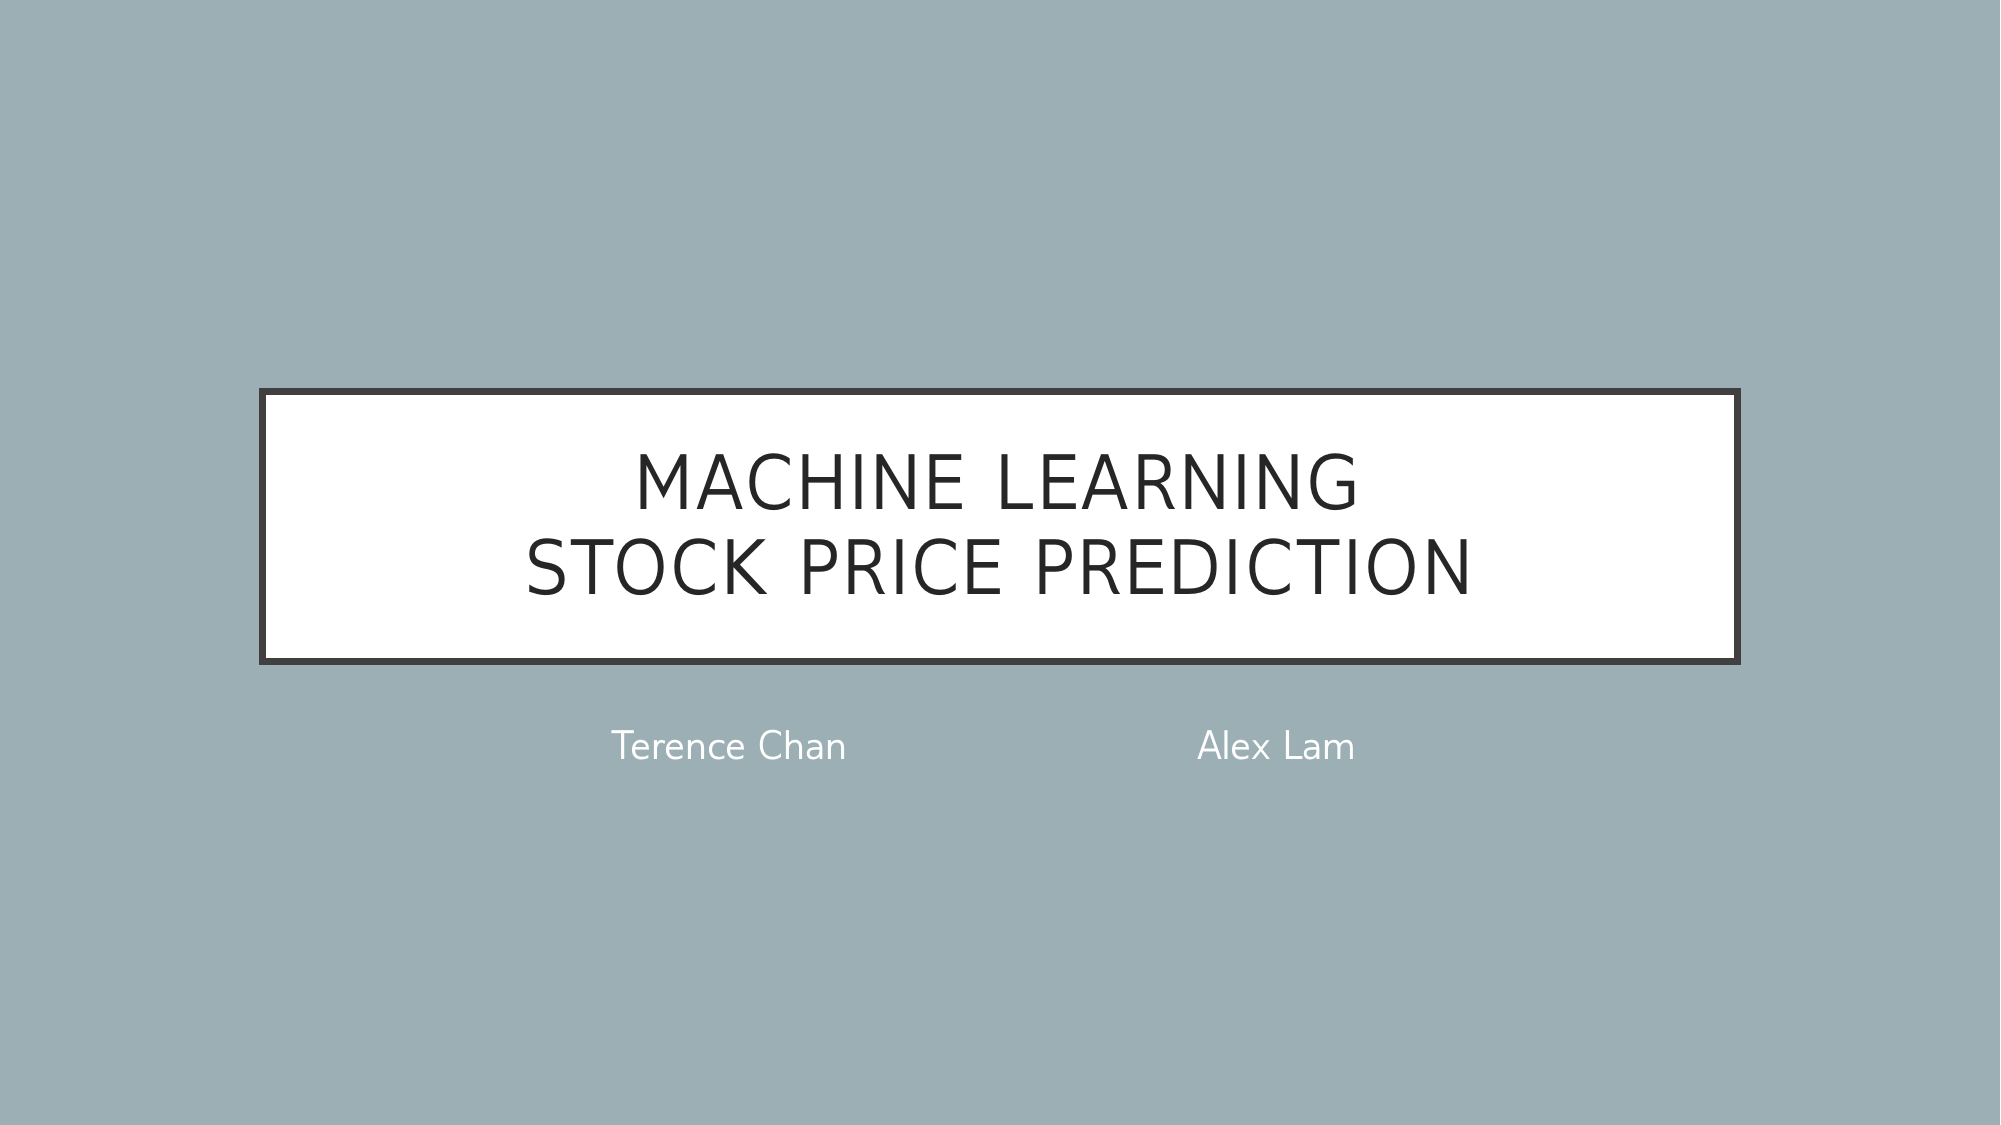

# Machine learning stock price prediction
Terence Chan                            Alex Lam